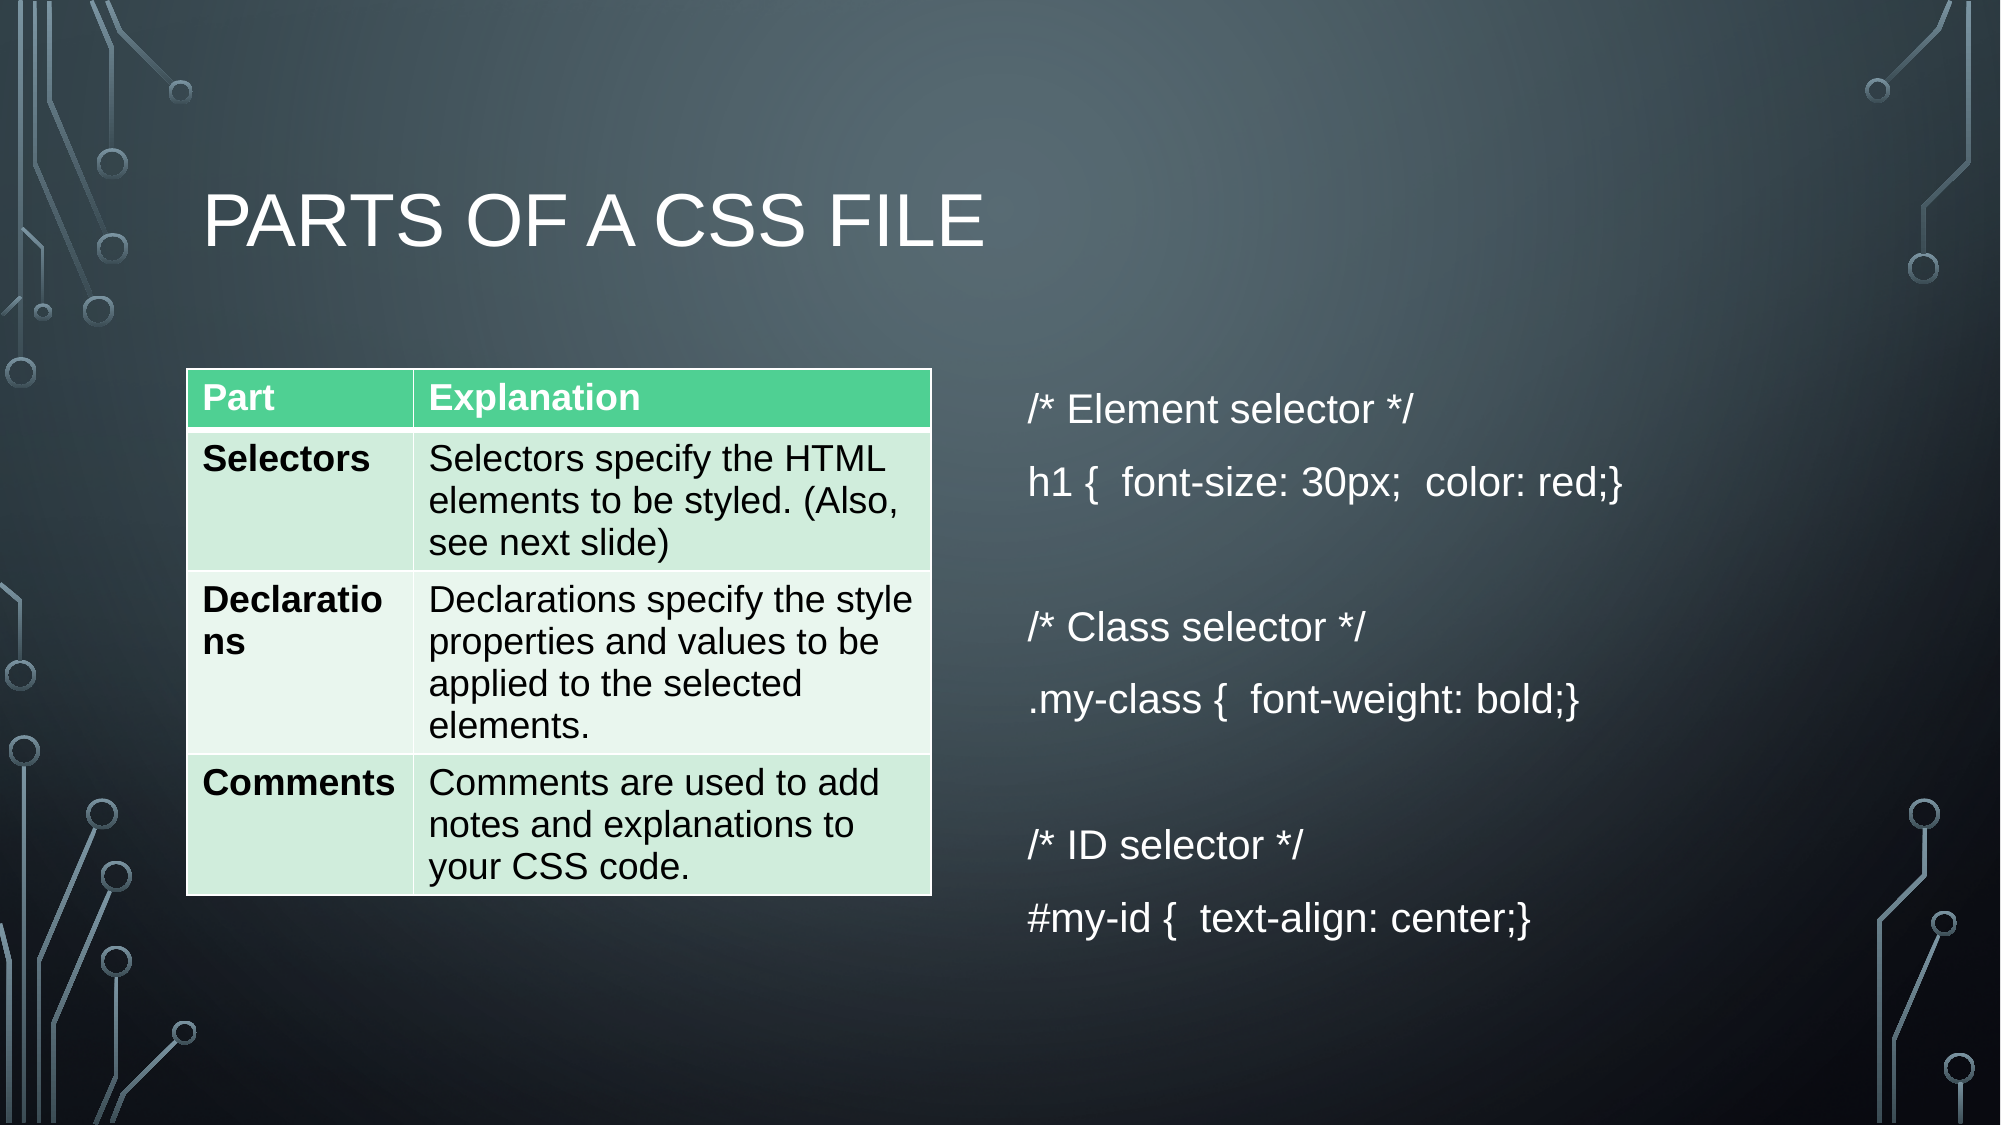

# Parts of a CSS file
/* Element selector */
h1 {  font-size: 30px;  color: red;}

/* Class selector */
.my-class {  font-weight: bold;}

/* ID selector */
#my-id {  text-align: center;}
| Part | Explanation |
| --- | --- |
| Selectors | Selectors specify the HTML elements to be styled. (Also, see next slide) |
| Declarations | Declarations specify the style properties and values to be applied to the selected elements. |
| Comments | Comments are used to add notes and explanations to your CSS code. |